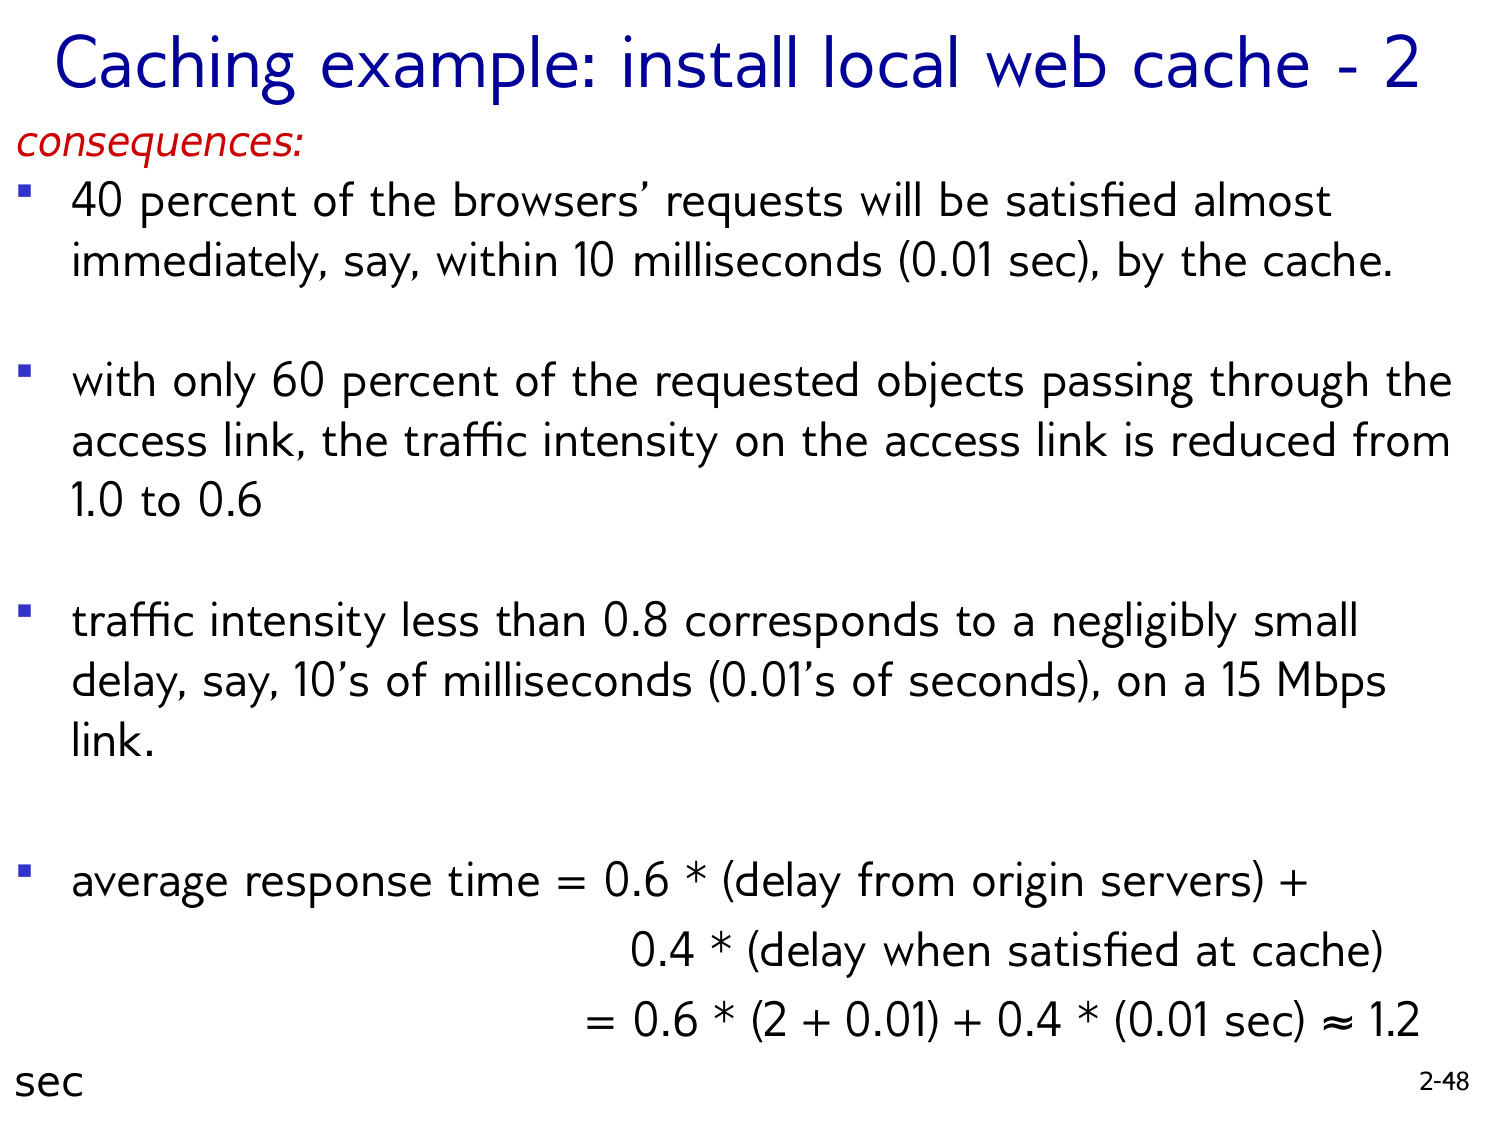

# Caching example: install local web cache - 2
consequences:
40 percent of the browsers’ requests will be satisfied almost immediately, say, within 10 milliseconds (0.01 sec), by the cache.

with only 60 percent of the requested objects passing through the access link, the traffic intensity on the access link is reduced from 1.0 to 0.6

traffic intensity less than 0.8 corresponds to a negligibly small delay, say, 10’s of milliseconds (0.01’s of seconds), on a 15 Mbps link.

average response time = 0.6 * (delay from origin servers) +
                                         0.4 * (delay when satisfied at cache)
                                      = 0.6 * (2 + 0.01) + 0.4 * (0.01 sec) ≈ 1.2 sec
with this second solution,  an institution doesn’t require the to upgrade its link to the Internet
2-48